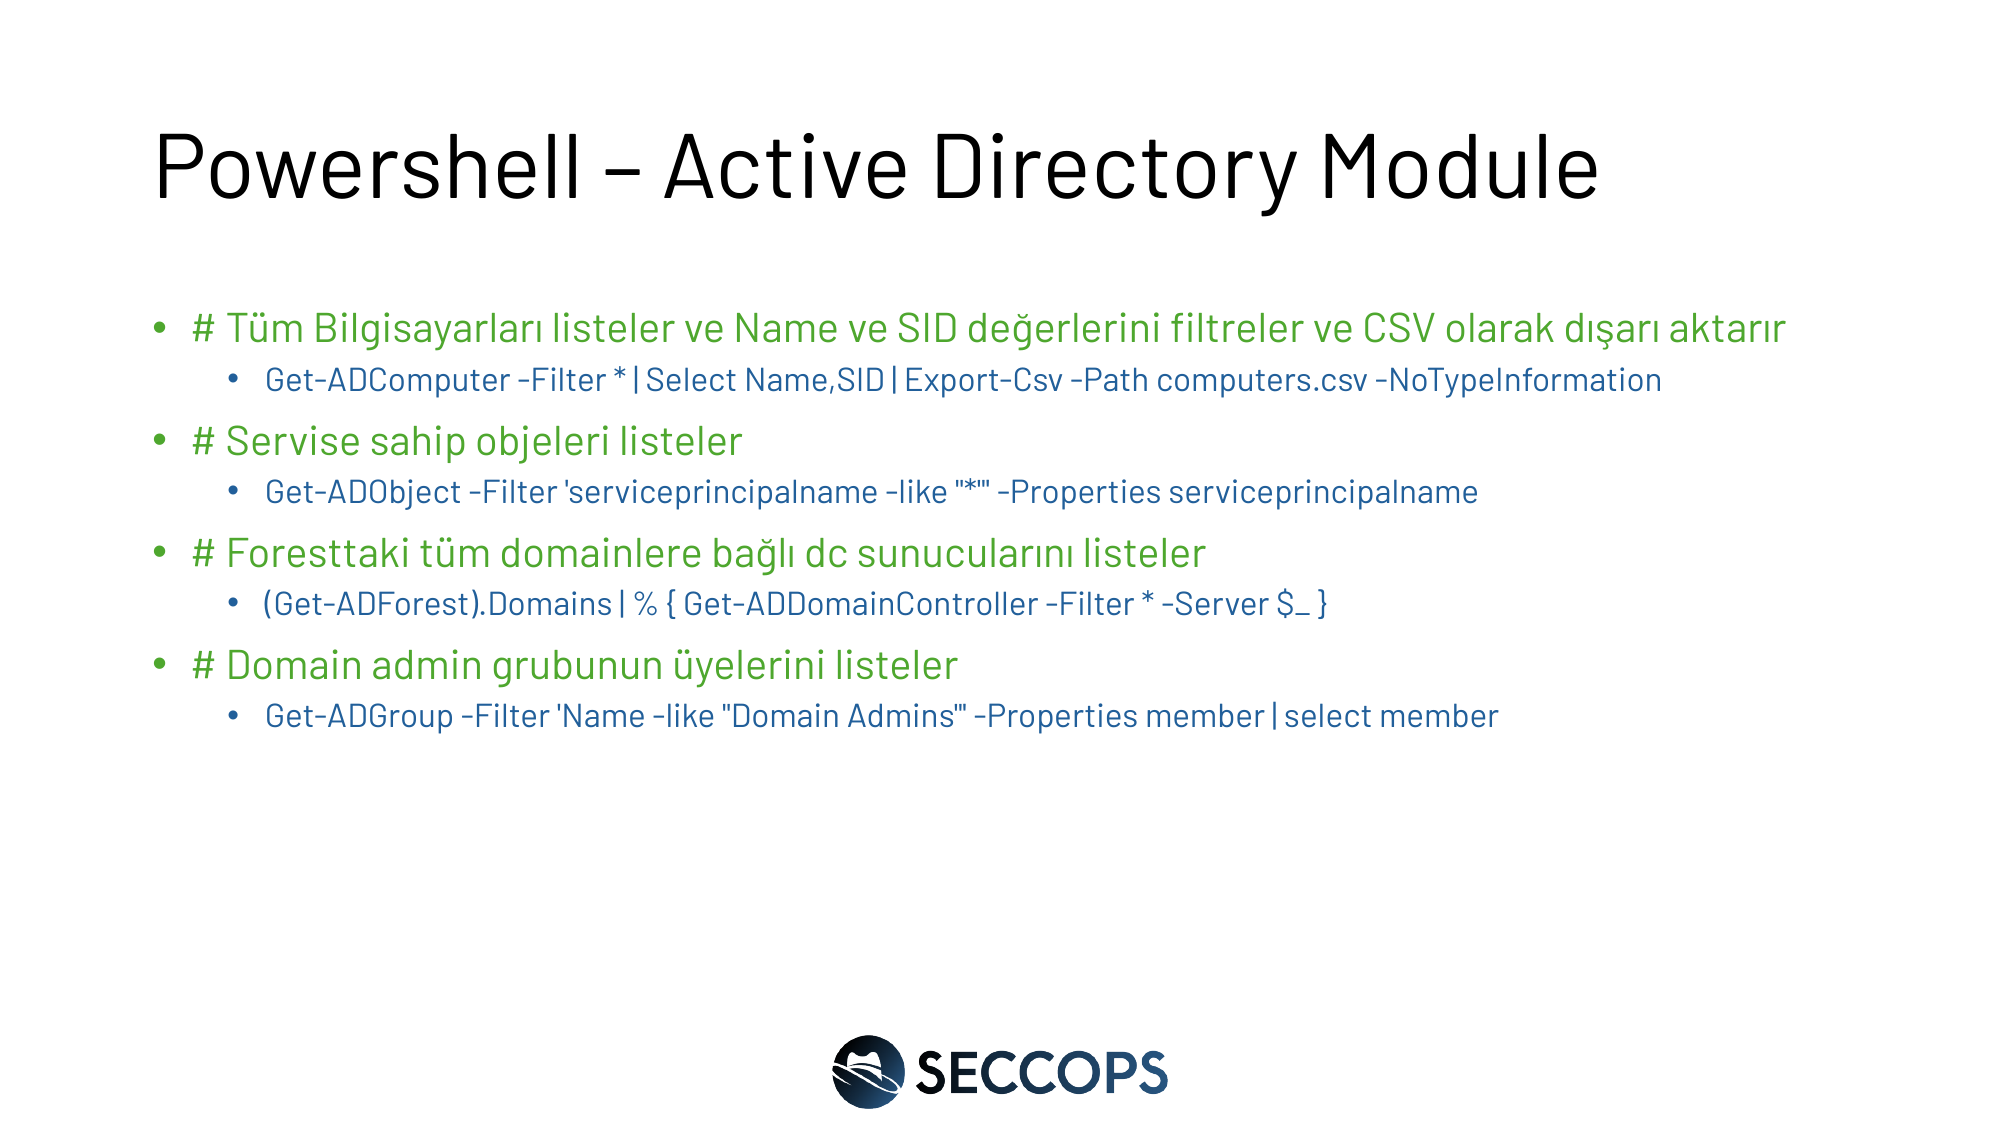

# Powershell – Active Directory Module
# Tüm Bilgisayarları listeler ve Name ve SID değerlerini filtreler ve CSV olarak dışarı aktarır
Get-ADComputer -Filter * | Select Name,SID | Export-Csv -Path computers.csv -NoTypeInformation
# Servise sahip objeleri listeler
Get-ADObject -Filter 'serviceprincipalname -like "*"' -Properties serviceprincipalname
# Foresttaki tüm domainlere bağlı dc sunucularını listeler
(Get-ADForest).Domains | % { Get-ADDomainController -Filter * -Server $_ }
# Domain admin grubunun üyelerini listeler
Get-ADGroup -Filter 'Name -like "Domain Admins"' -Properties member | select member